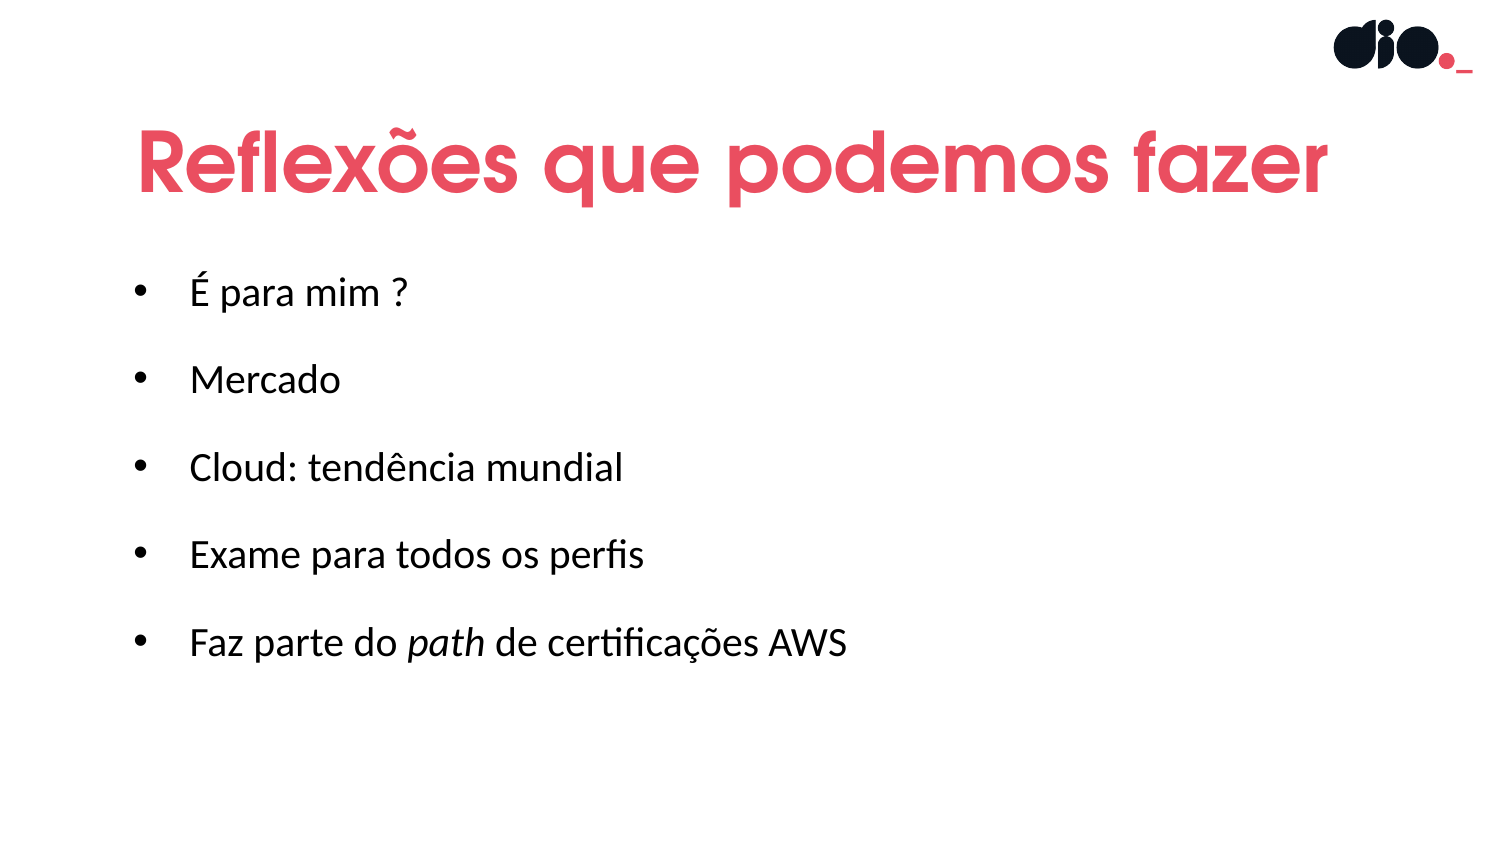

Reflexões que podemos fazer
É para mim ?
Mercado
Cloud: tendência mundial
Exame para todos os perfis
Faz parte do path de certificações AWS